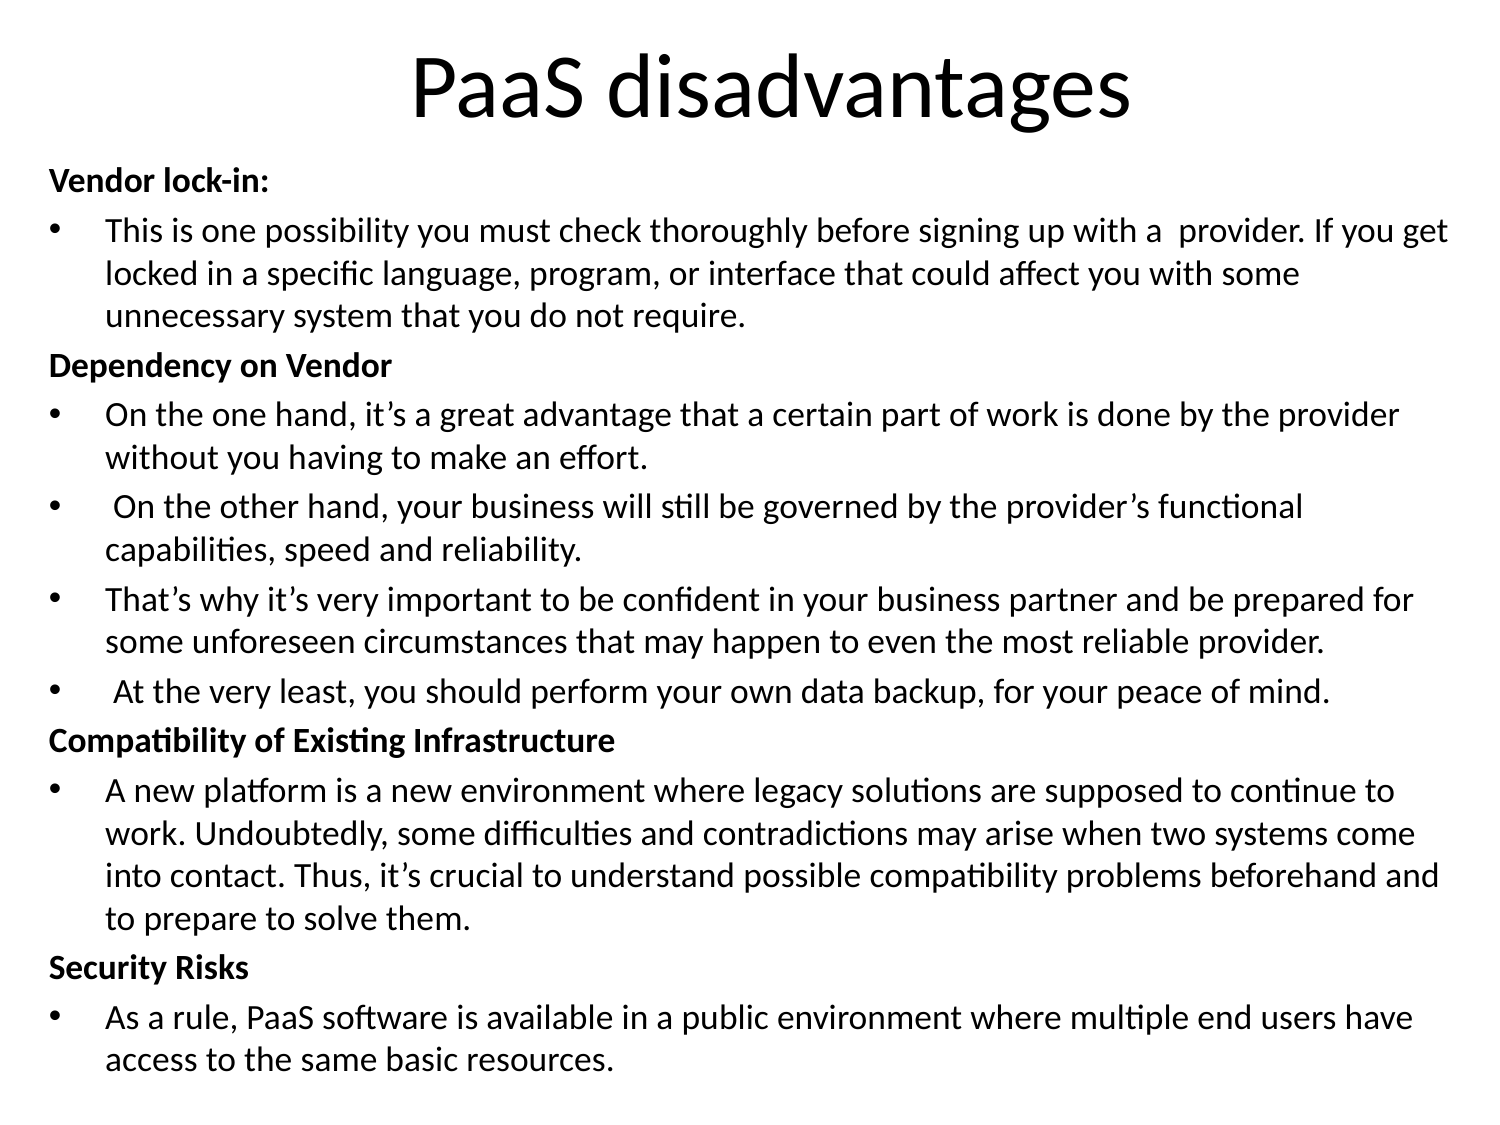

# PaaS disadvantages
Vendor lock-in:
This is one possibility you must check thoroughly before signing up with a  provider. If you get locked in a specific language, program, or interface that could affect you with some unnecessary system that you do not require.
Dependency on Vendor
On the one hand, it’s a great advantage that a certain part of work is done by the provider without you having to make an effort.
 On the other hand, your business will still be governed by the provider’s functional capabilities, speed and reliability.
That’s why it’s very important to be confident in your business partner and be prepared for some unforeseen circumstances that may happen to even the most reliable provider.
 At the very least, you should perform your own data backup, for your peace of mind.
Compatibility of Existing Infrastructure
A new platform is a new environment where legacy solutions are supposed to continue to work. Undoubtedly, some difficulties and contradictions may arise when two systems come into contact. Thus, it’s crucial to understand possible compatibility problems beforehand and to prepare to solve them.
Security Risks
As a rule, PaaS software is available in a public environment where multiple end users have access to the same basic resources.